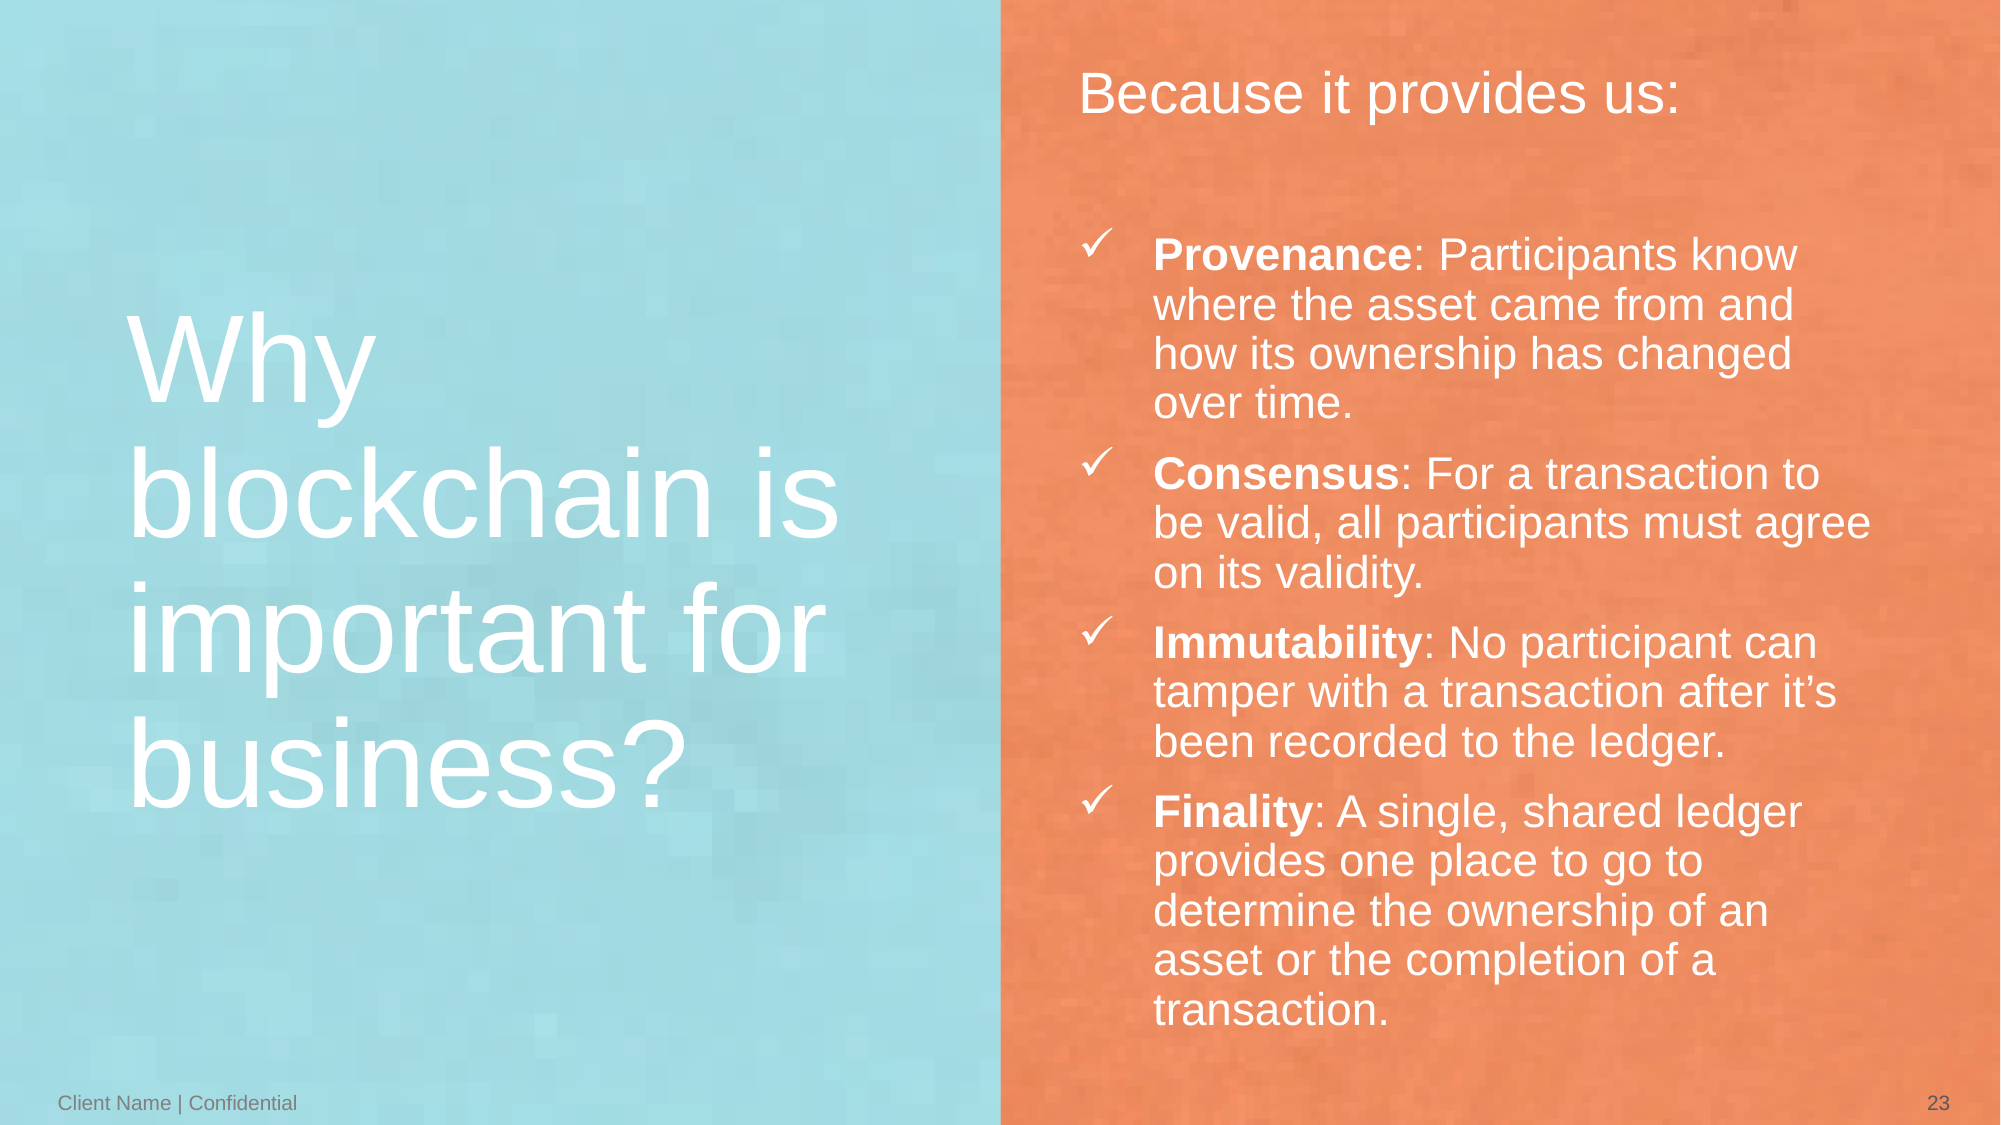

# Why blockchain is important for business?
Because it provides us:

Provenance: Participants know where the asset came from and how its ownership has changed over time.
Consensus: For a transaction to be valid, all participants must agree on its validity.
Immutability: No participant can tamper with a transaction after it’s been recorded to the ledger.
Finality: A single, shared ledger provides one place to go to determine the ownership of an asset or the completion of a transaction.